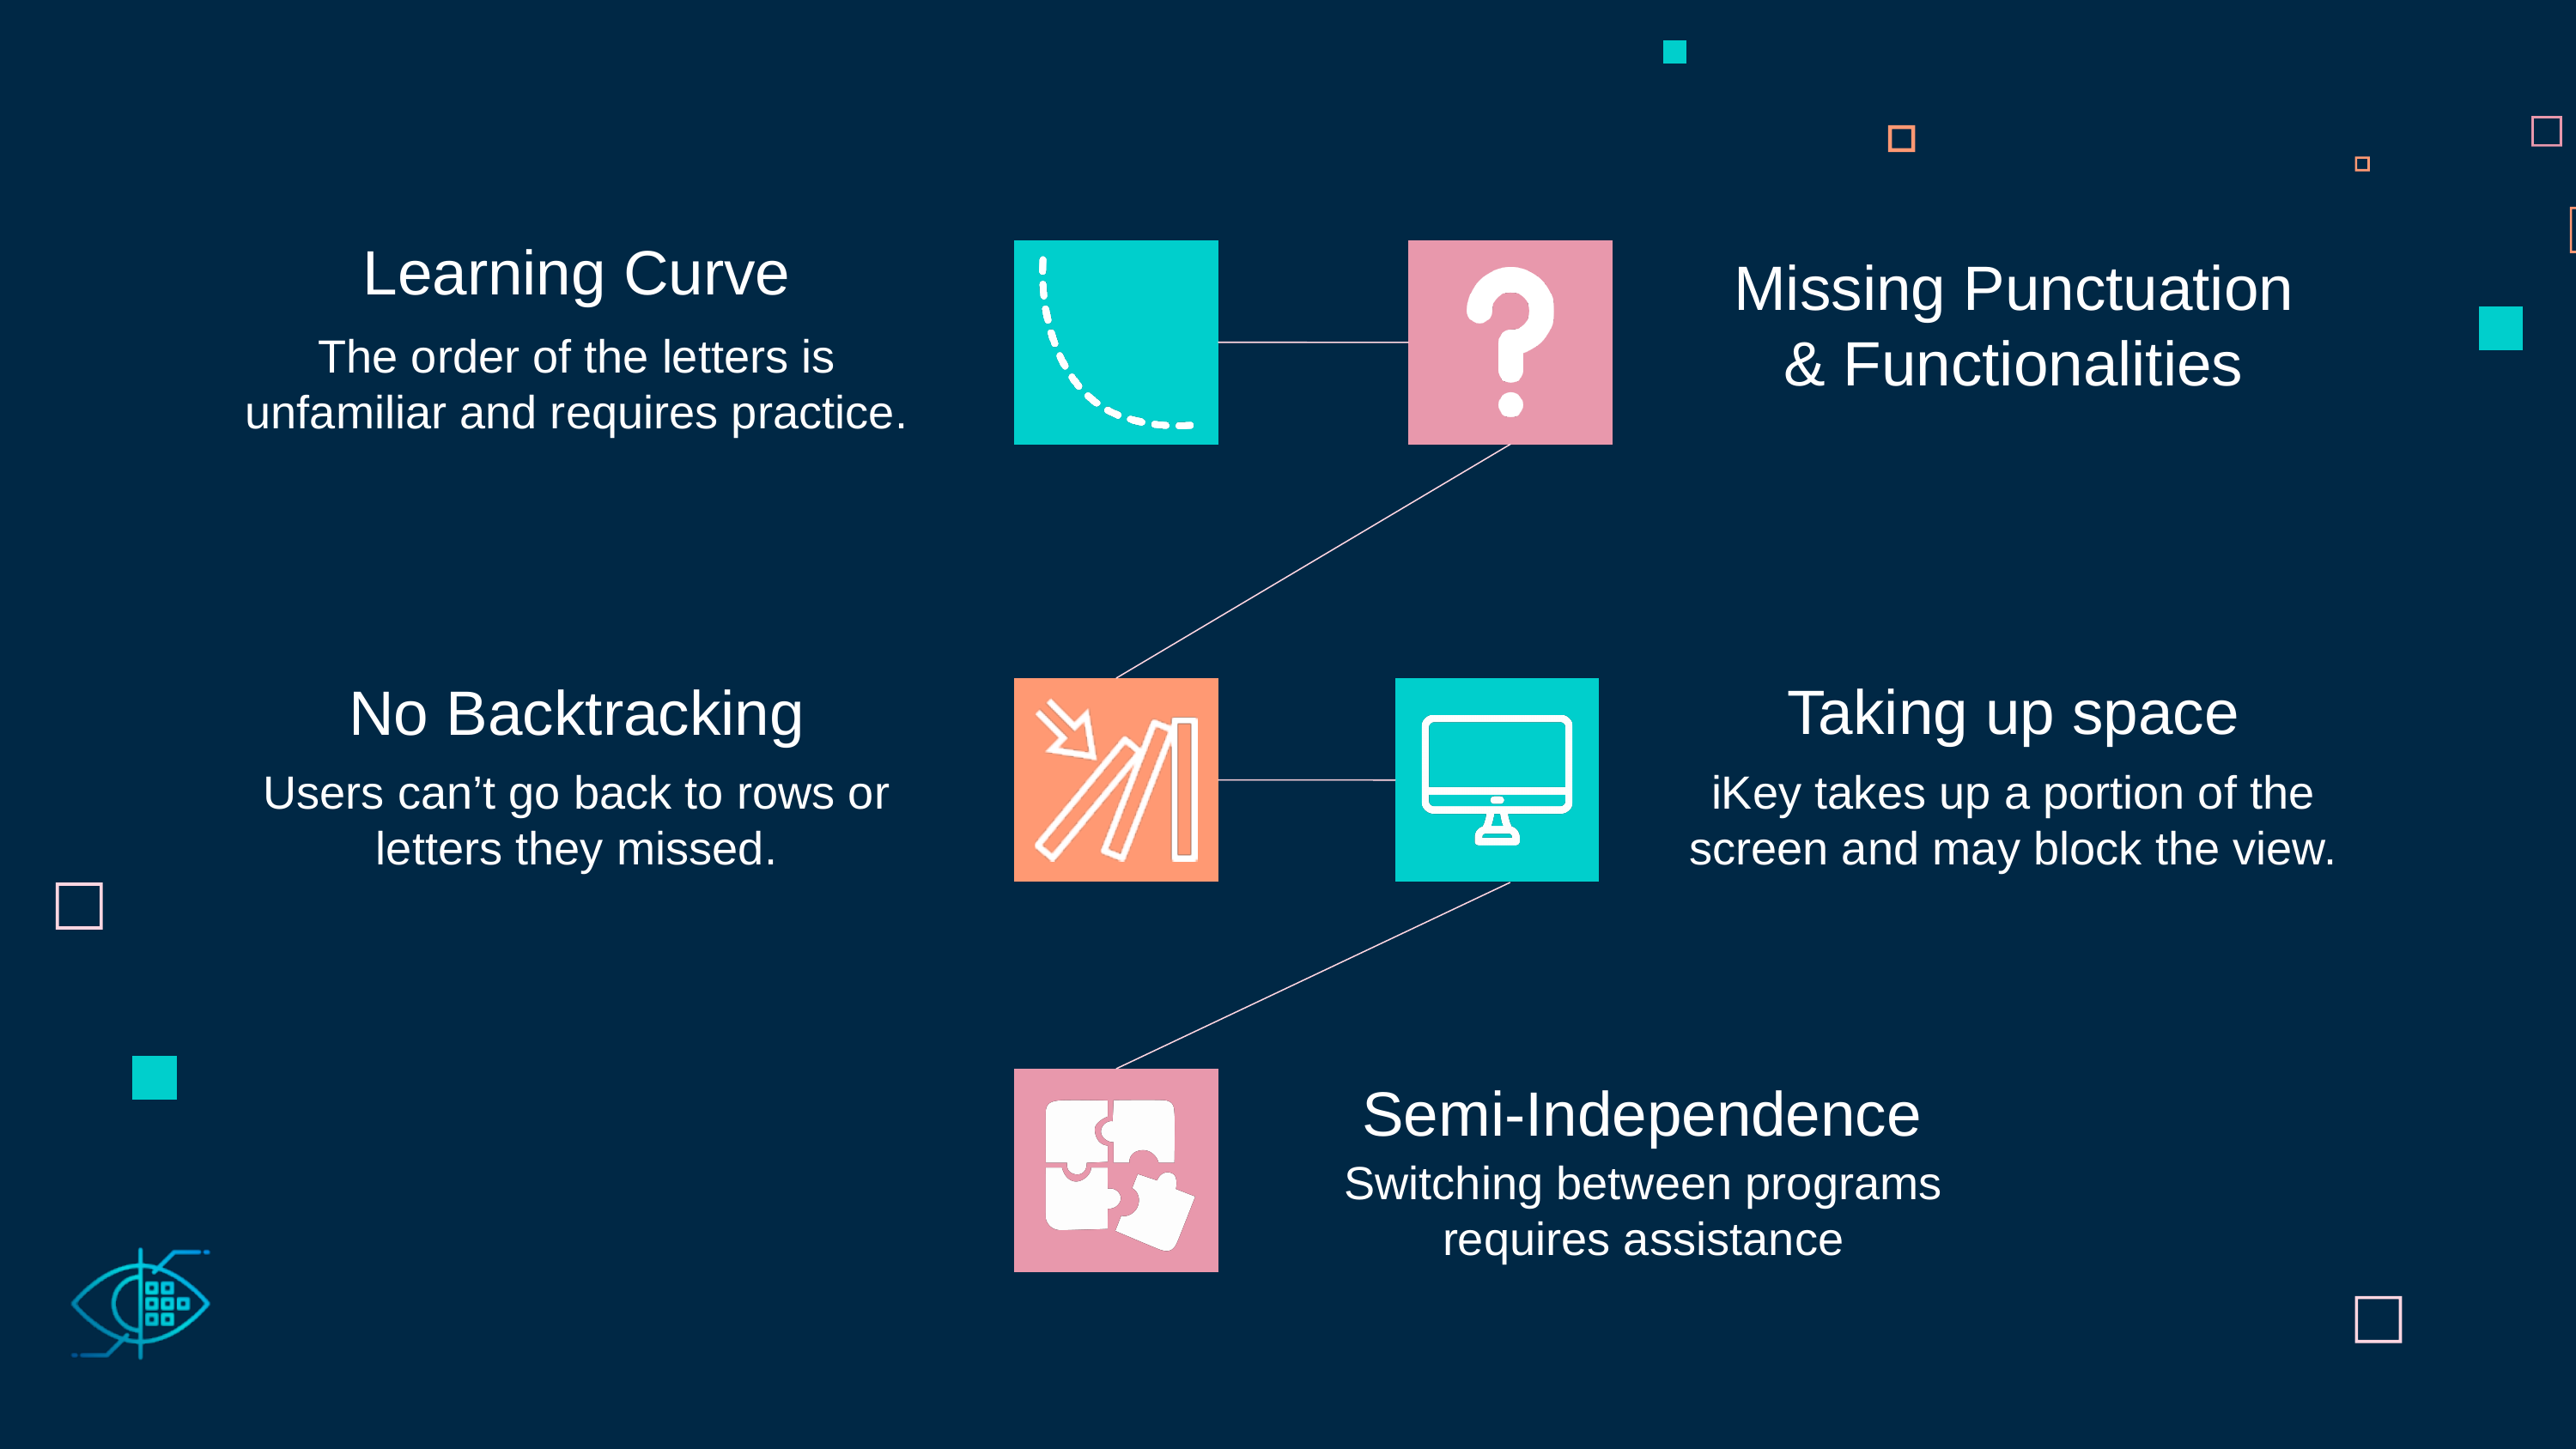

Learning Curve

Missing Punctuation & Functionalities

The order of the letters is unfamiliar and requires practice.

Taking up space
No Backtracking

Users can’t go back to rows or letters they missed.
iKey takes up a portion of the screen and may block the view.

Semi-Independence

Switching between programs requires assistance